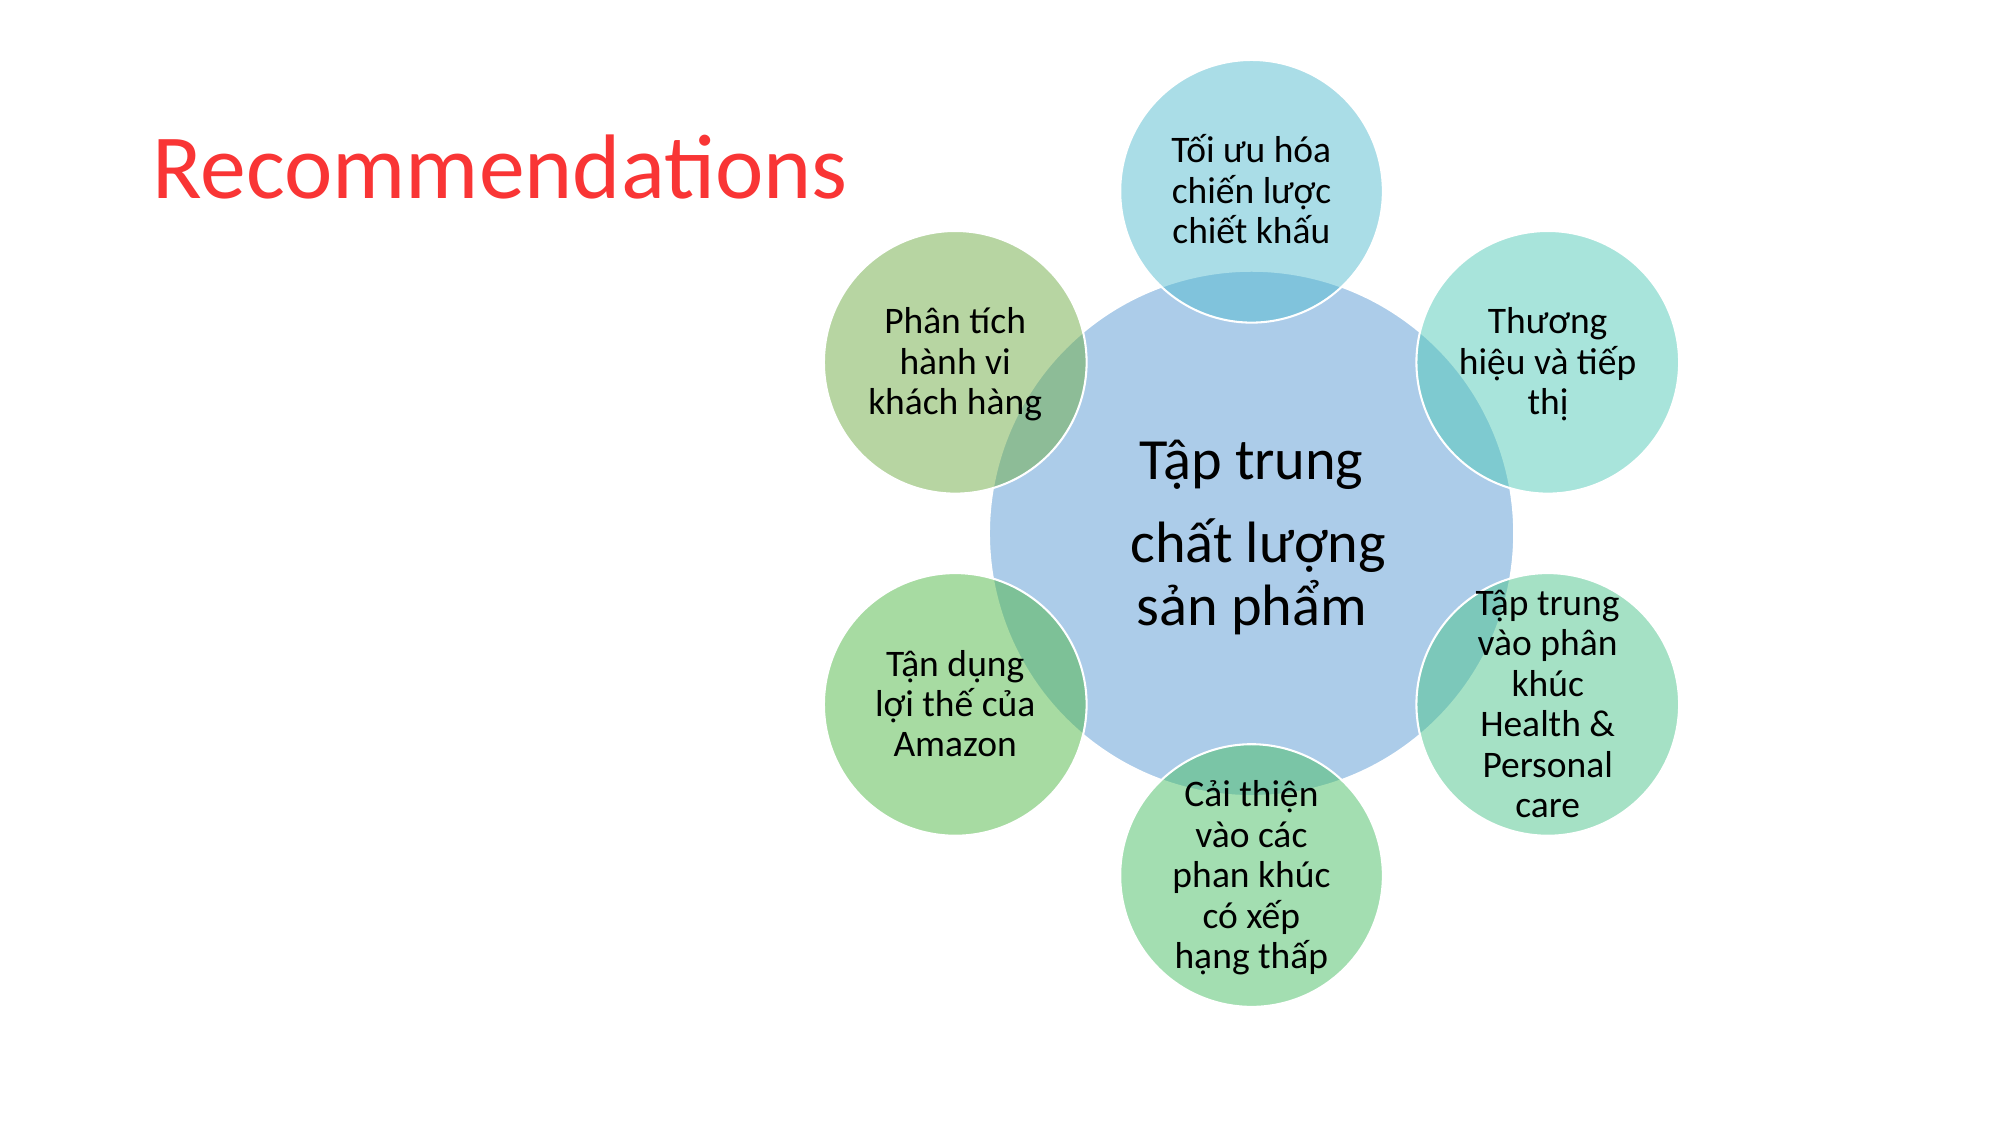

# Recommendations
Tập trung
 chất lượng sản phẩm
Tối ưu hóa chiến lược chiết khấu
Thương hiệu và tiếp thị
Tập trung vào phân khúc Health & Personal care
Cải thiện vào các phan khúc có xếp hạng thấp
Tận dụng lợi thế của Amazon
Phân tích hành vi khách hàng